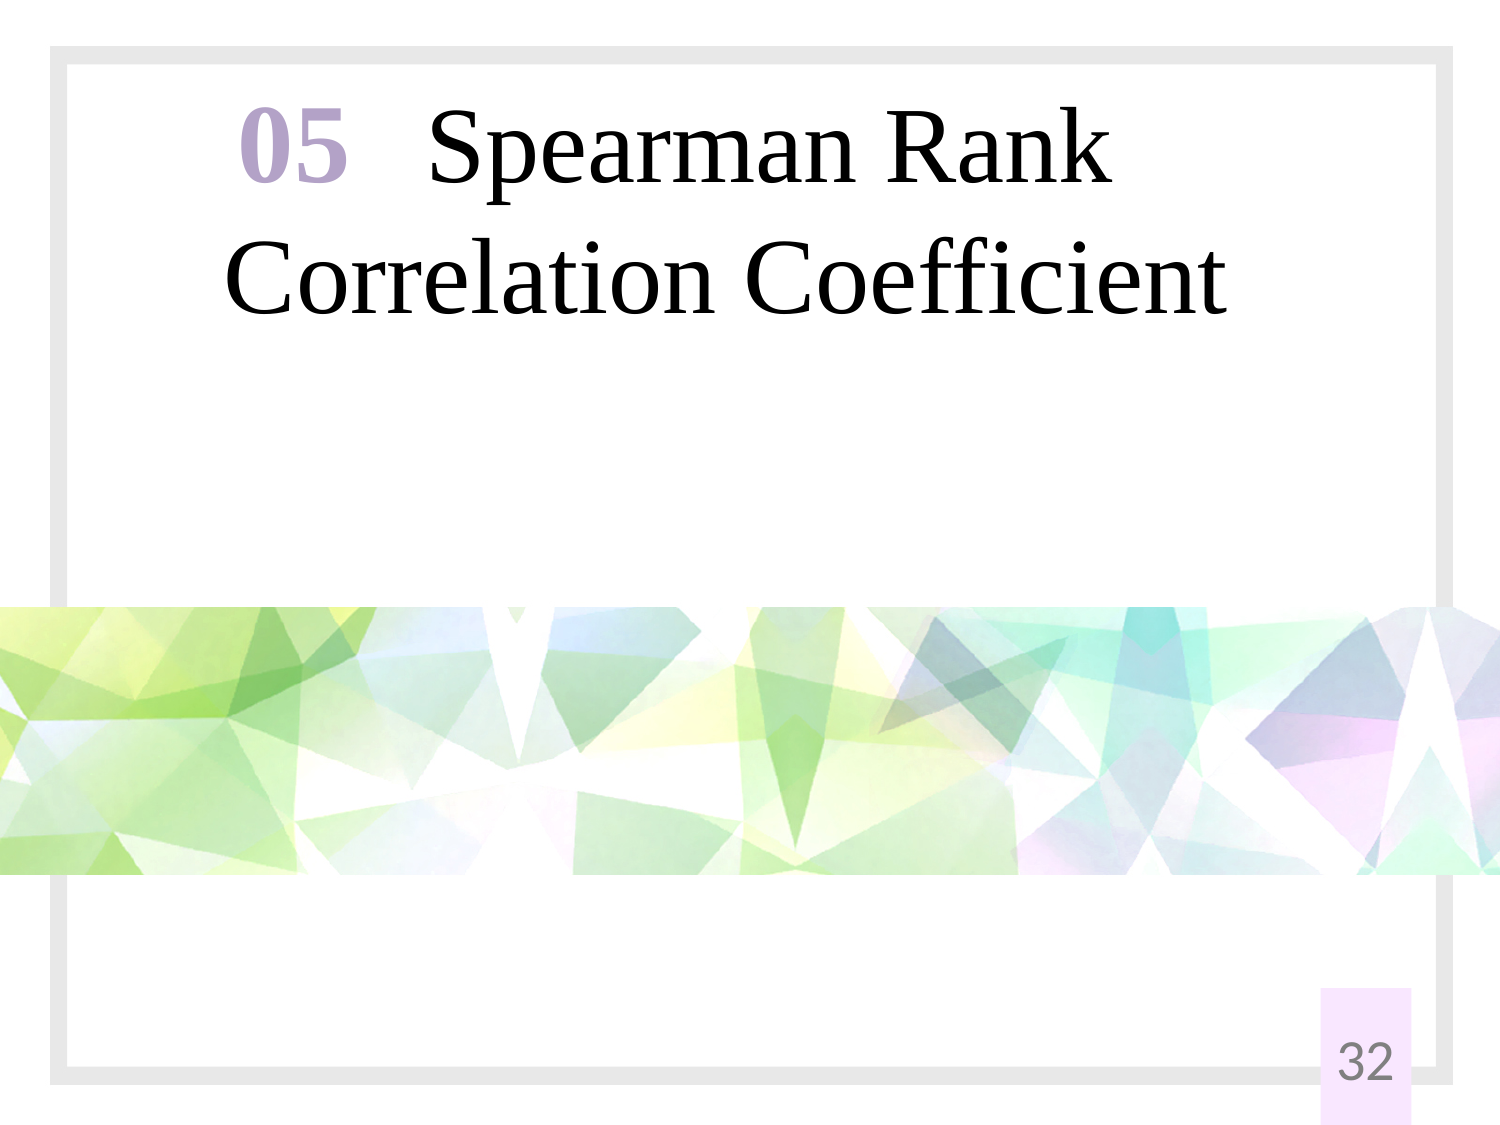

05
# Spearman Rank Correlation Coefficient
32